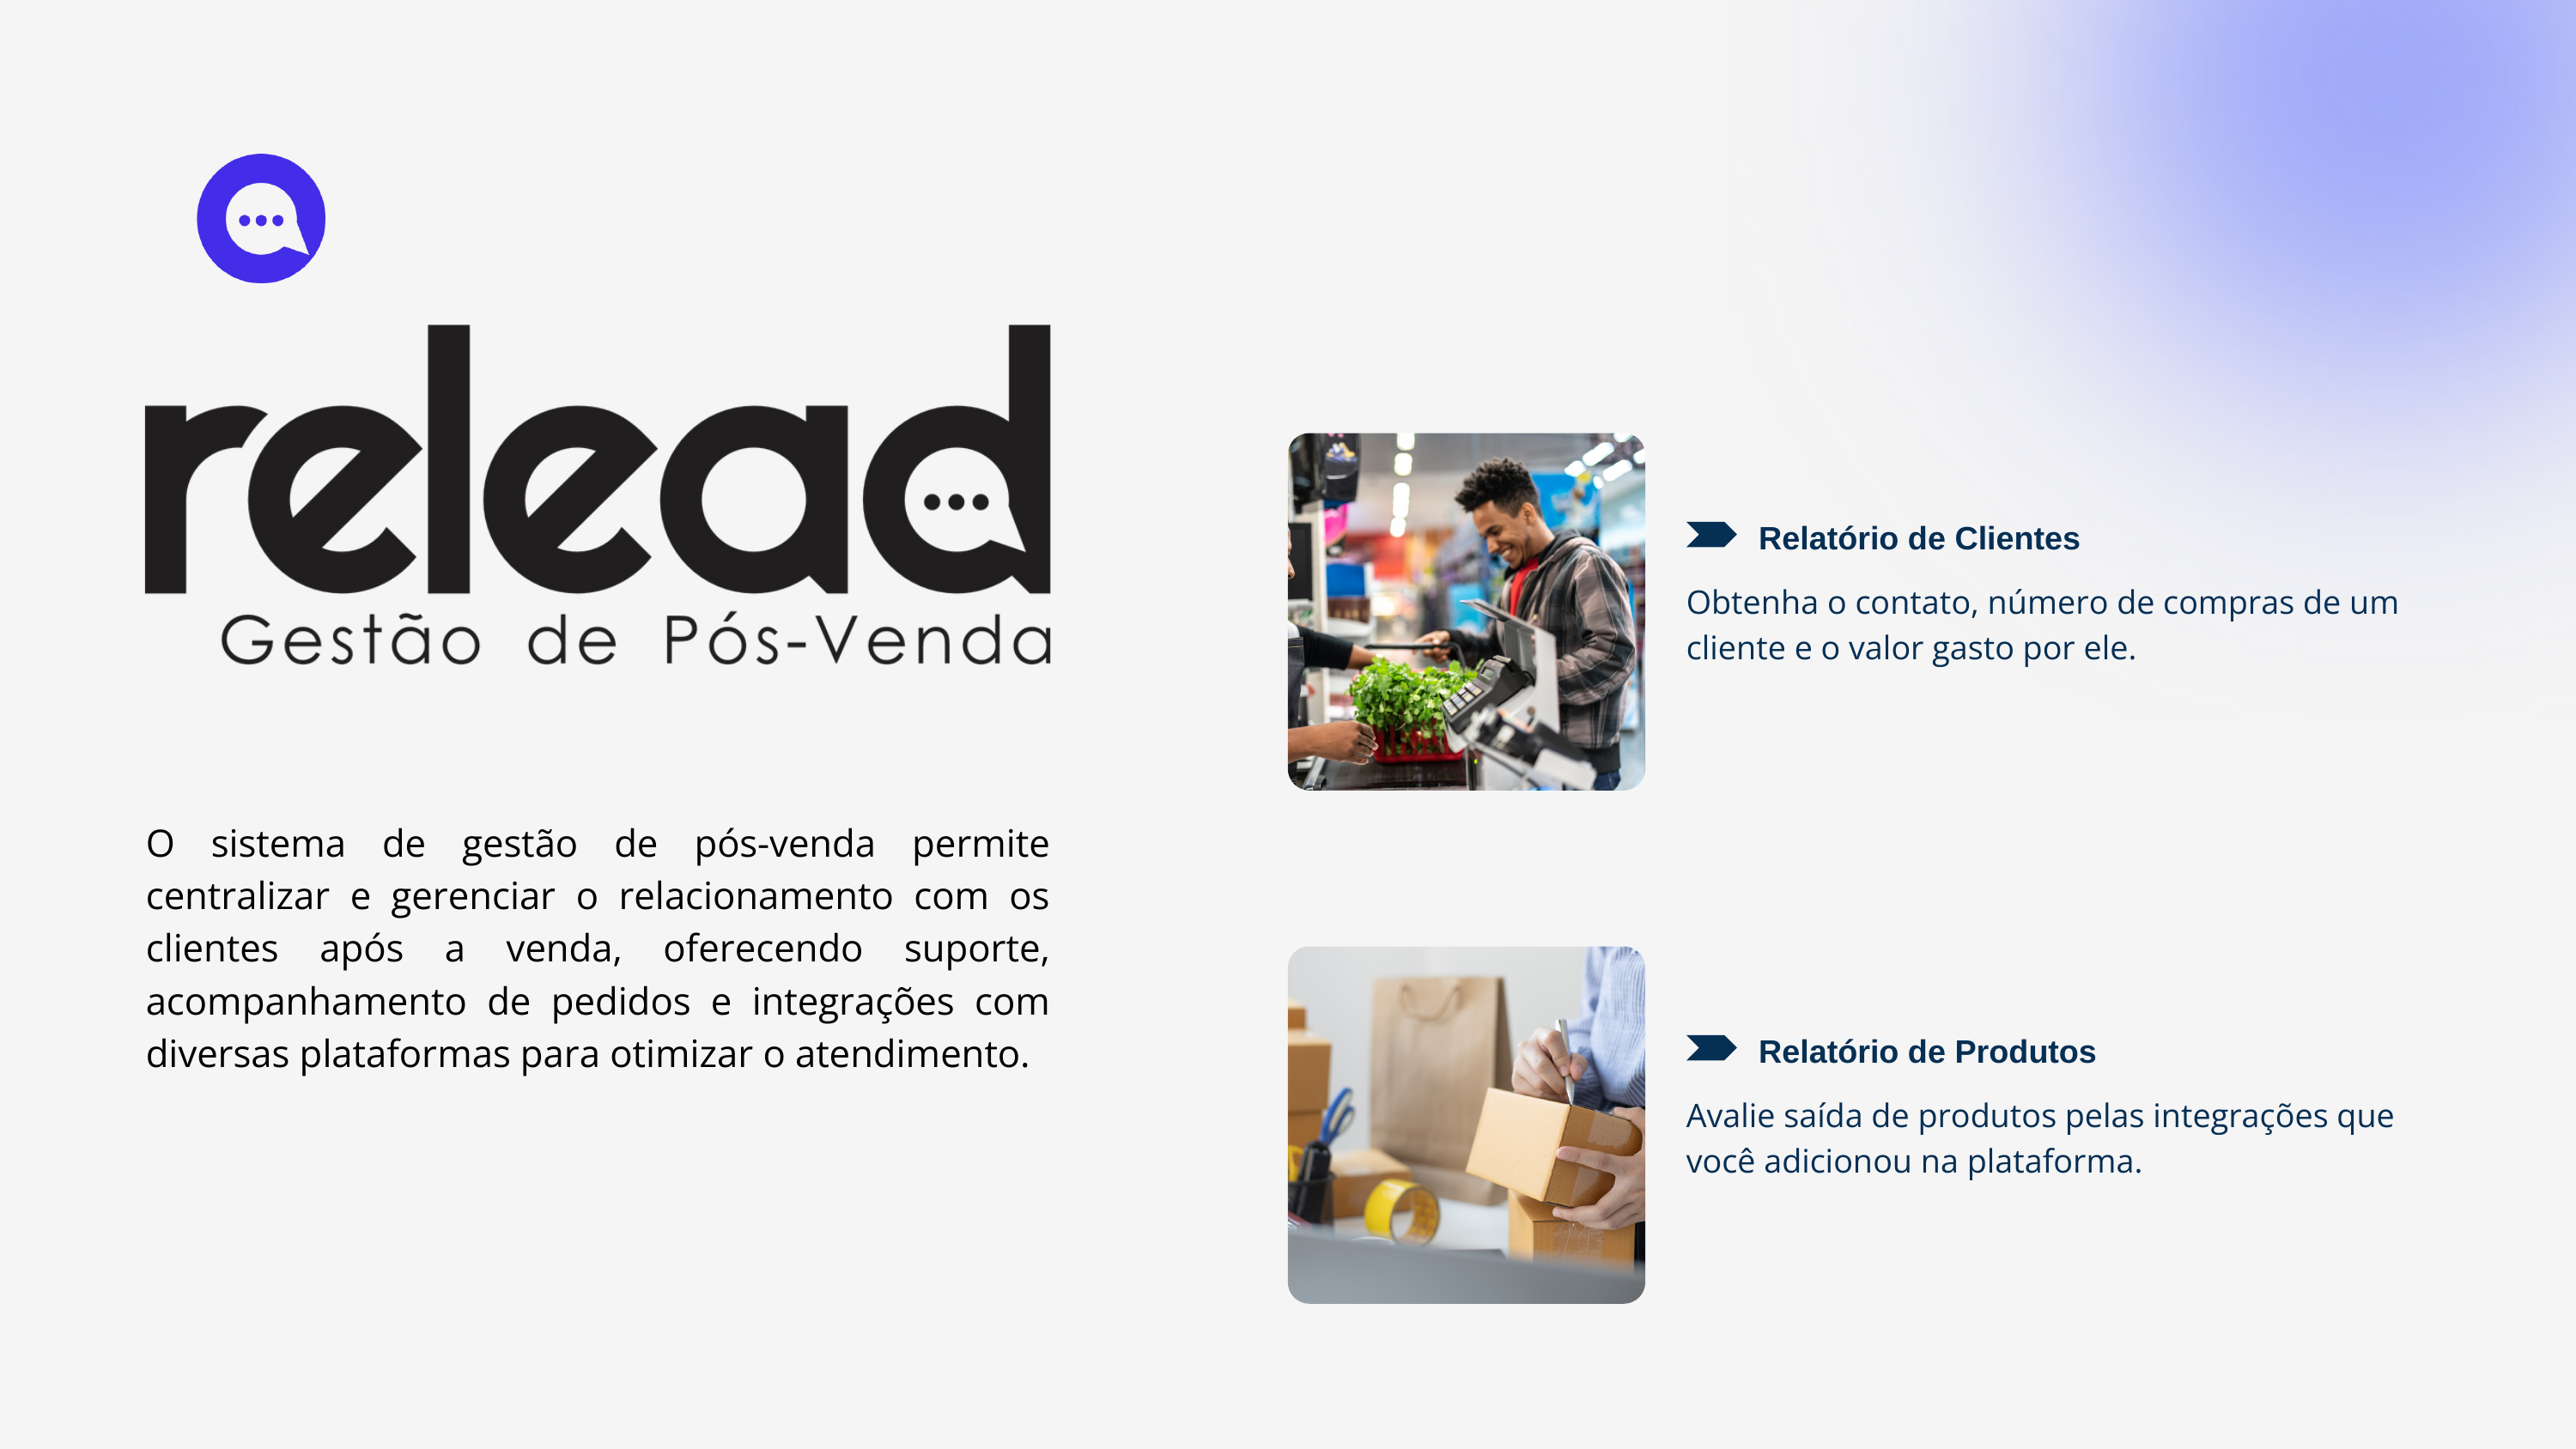

Relatório de Clientes

Obtenha o contato, número de compras de um cliente e o valor gasto por ele.
O sistema de gestão de pós-venda permite centralizar e gerenciar o relacionamento com os clientes após a venda, oferecendo suporte, acompanhamento de pedidos e integrações com diversas plataformas para otimizar o atendimento.

Relatório de Produtos

Avalie saída de produtos pelas integrações que você adicionou na plataforma.